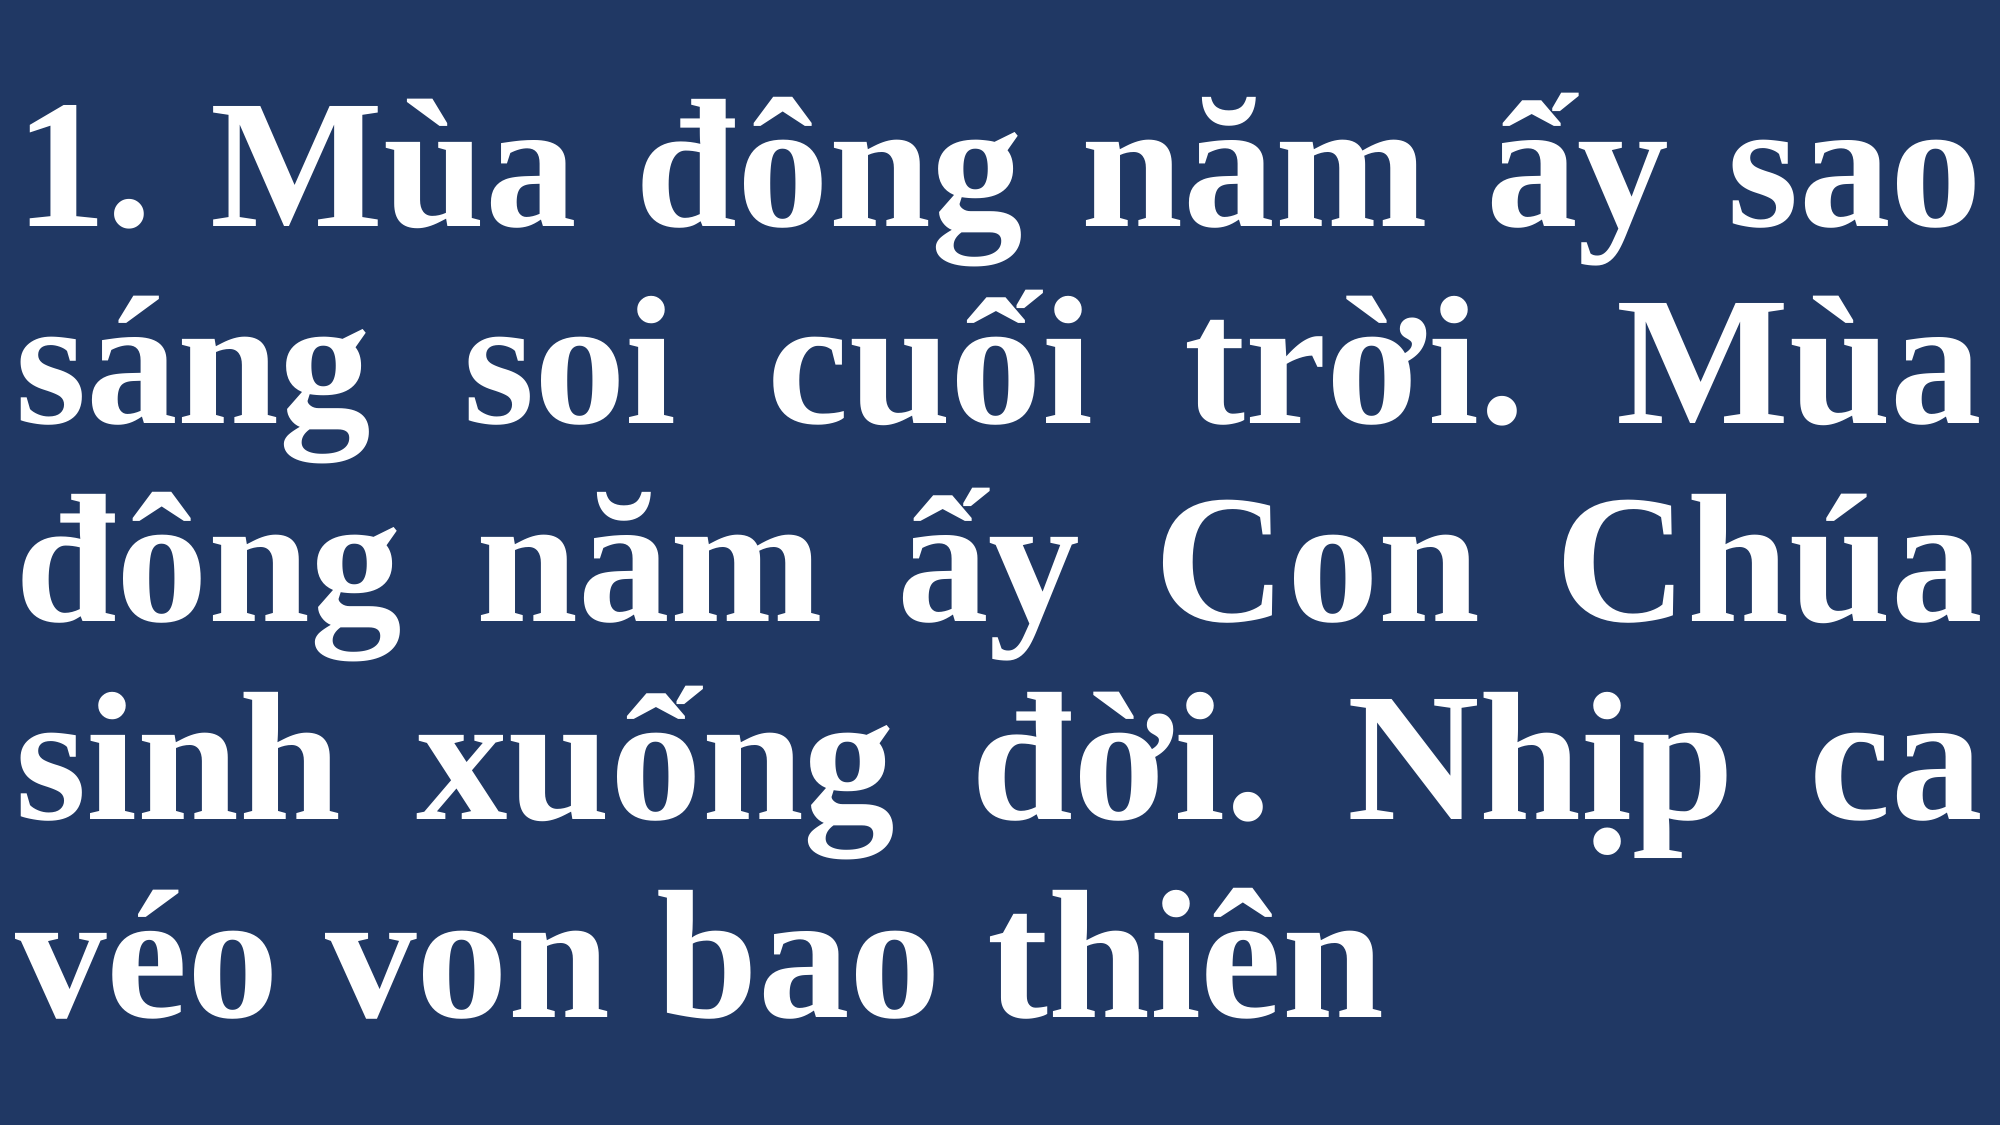

# 1. Mùa đông năm ấy sao sáng soi cuối trời. Mùa đông năm ấy Con Chúa sinh xuống đời. Nhịp ca véo von bao thiên